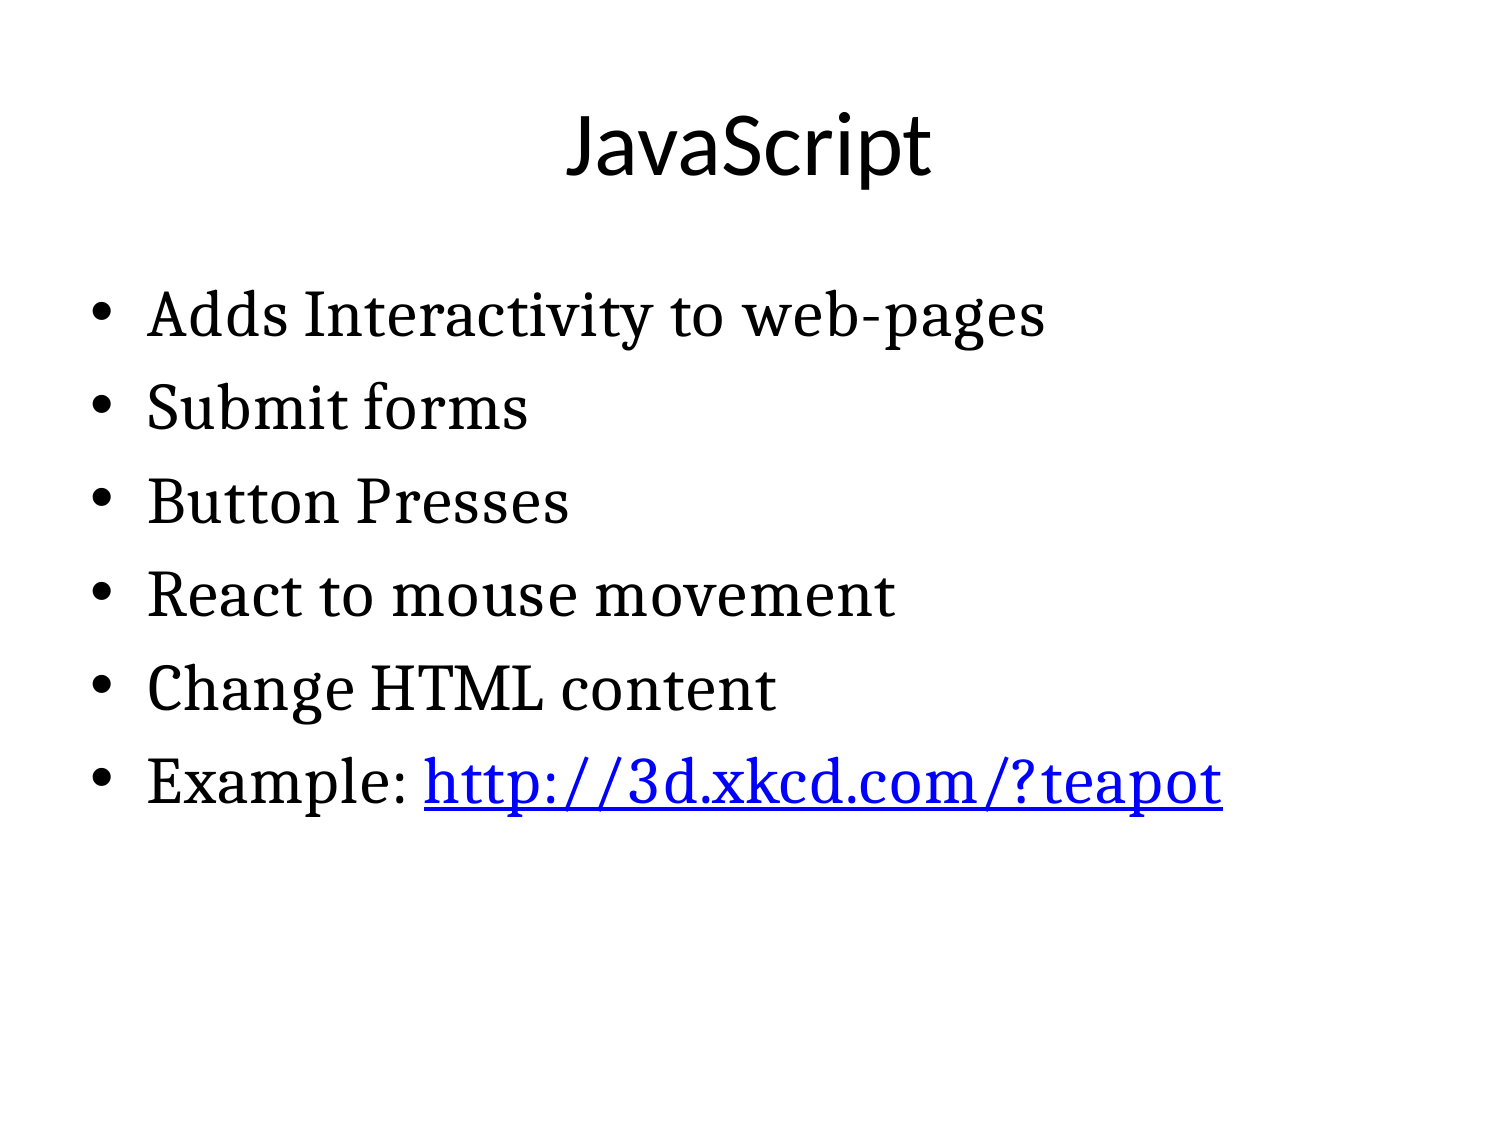

# JavaScript
Adds Interactivity to web-pages
Submit forms
Button Presses
React to mouse movement
Change HTML content
Example: http://3d.xkcd.com/?teapot